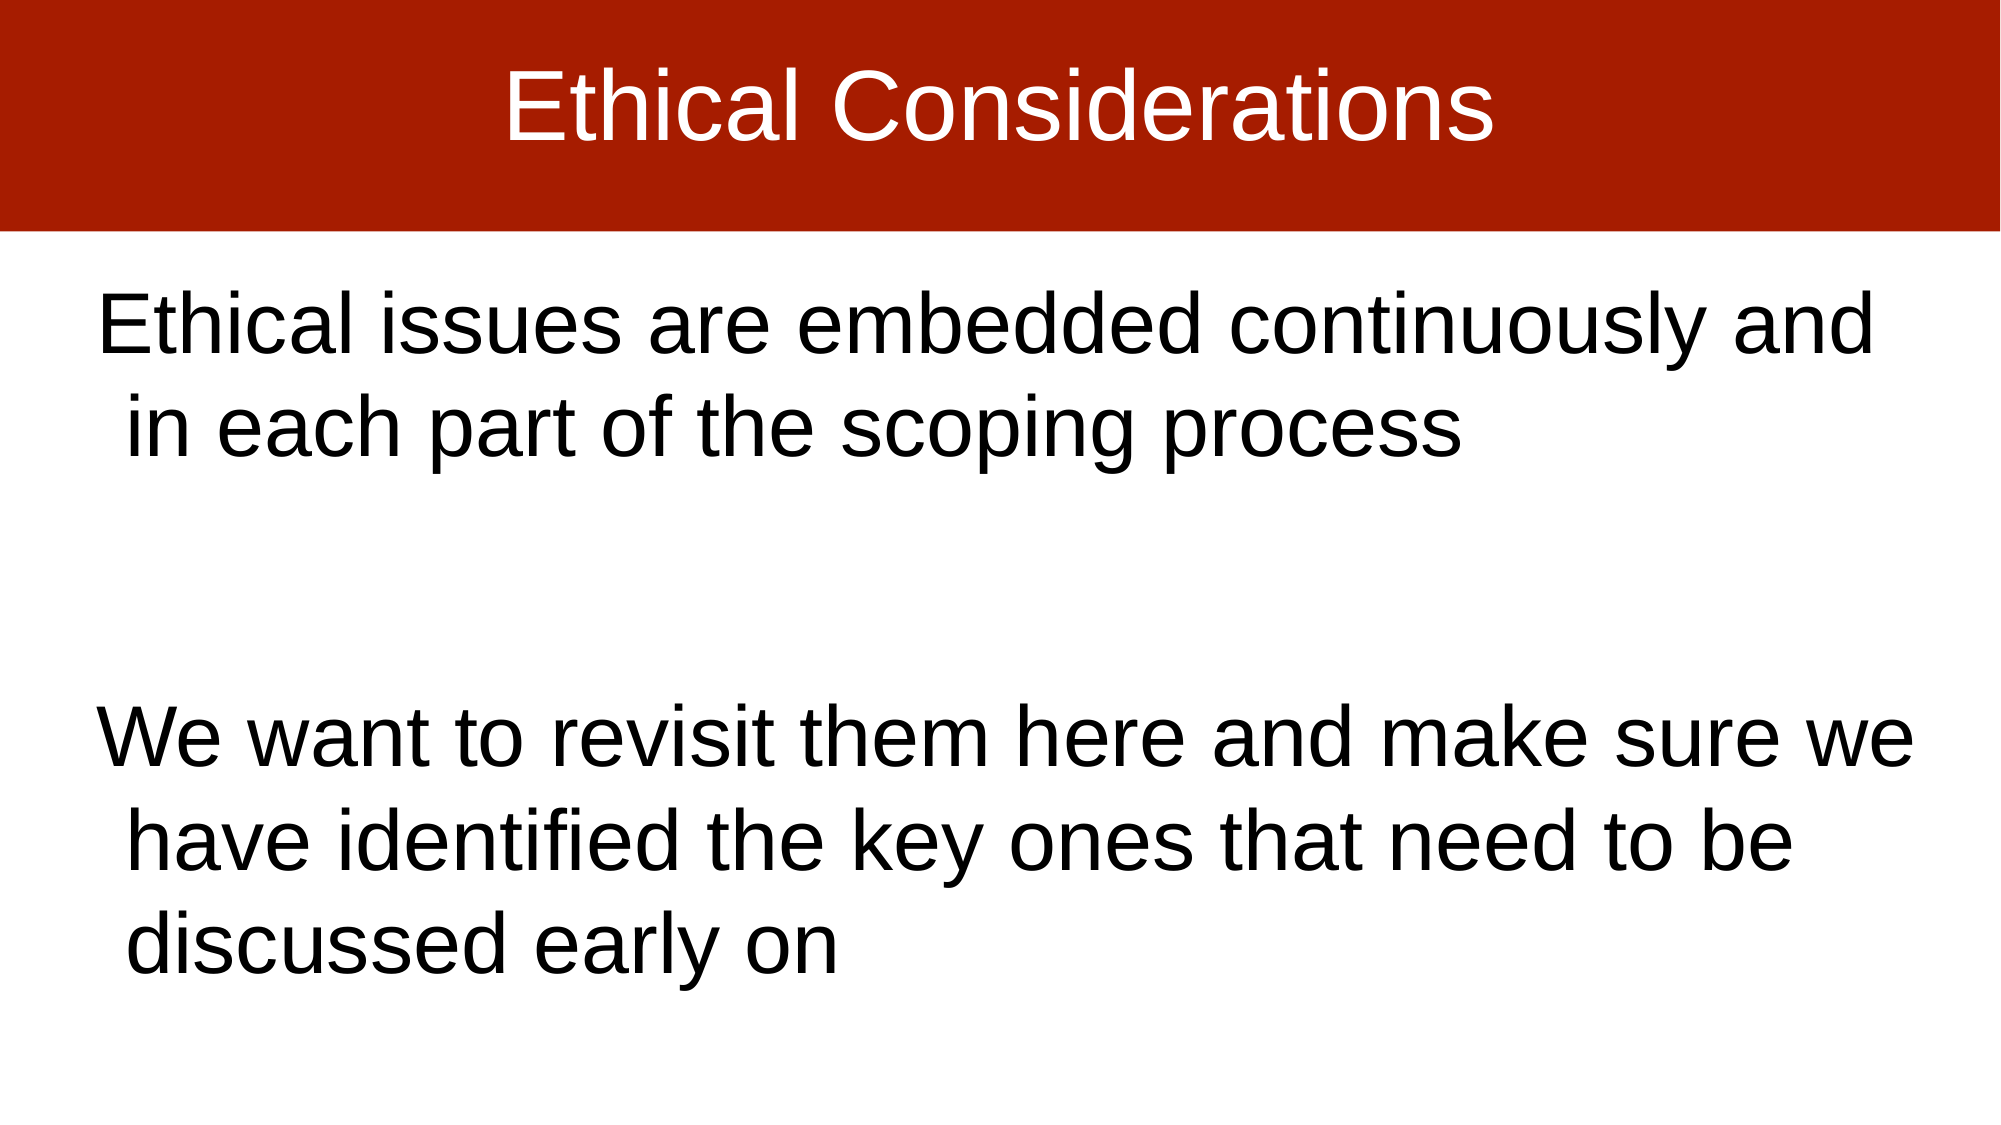

# Ethical Considerations
Ethical issues are embedded continuously and  in each part of the scoping process

We want to revisit them here and make sure we have identified the key ones that need to be discussed early on